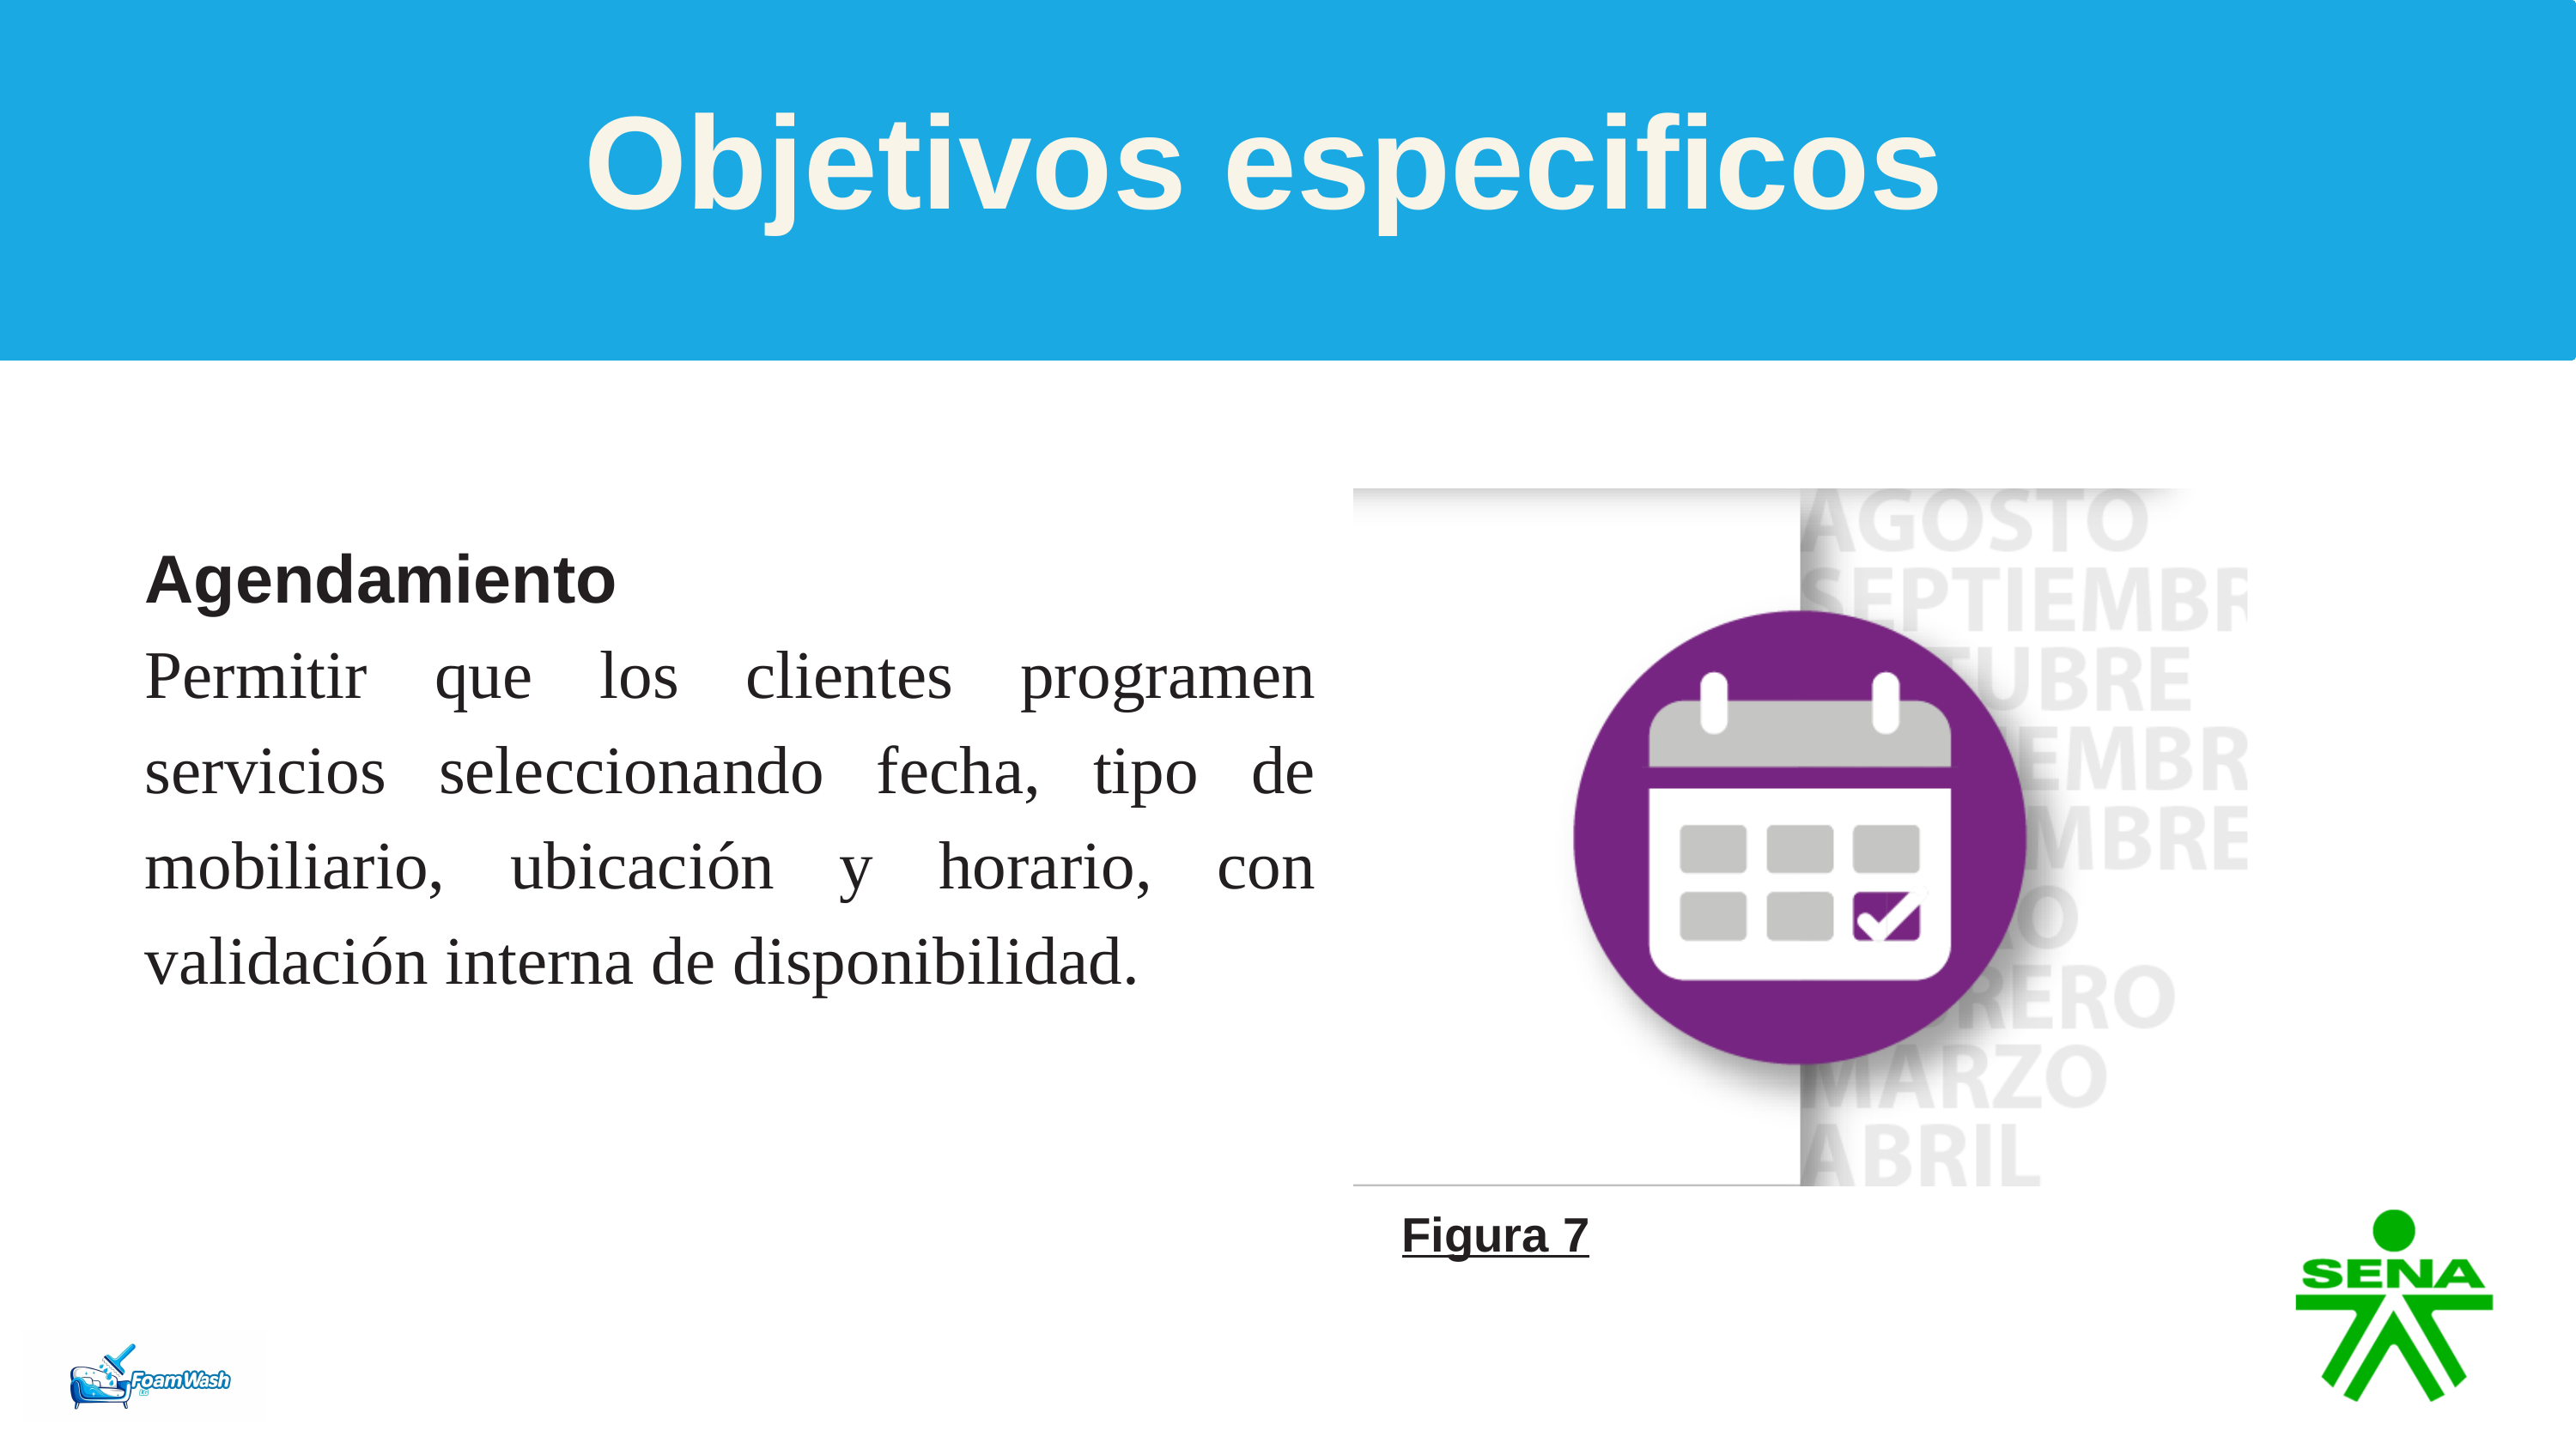

Objetivos especificos

Agendamiento
Permitir que los clientes programen servicios seleccionando fecha, tipo de mobiliario, ubicación y horario, con validación interna de disponibilidad.
Figura 7